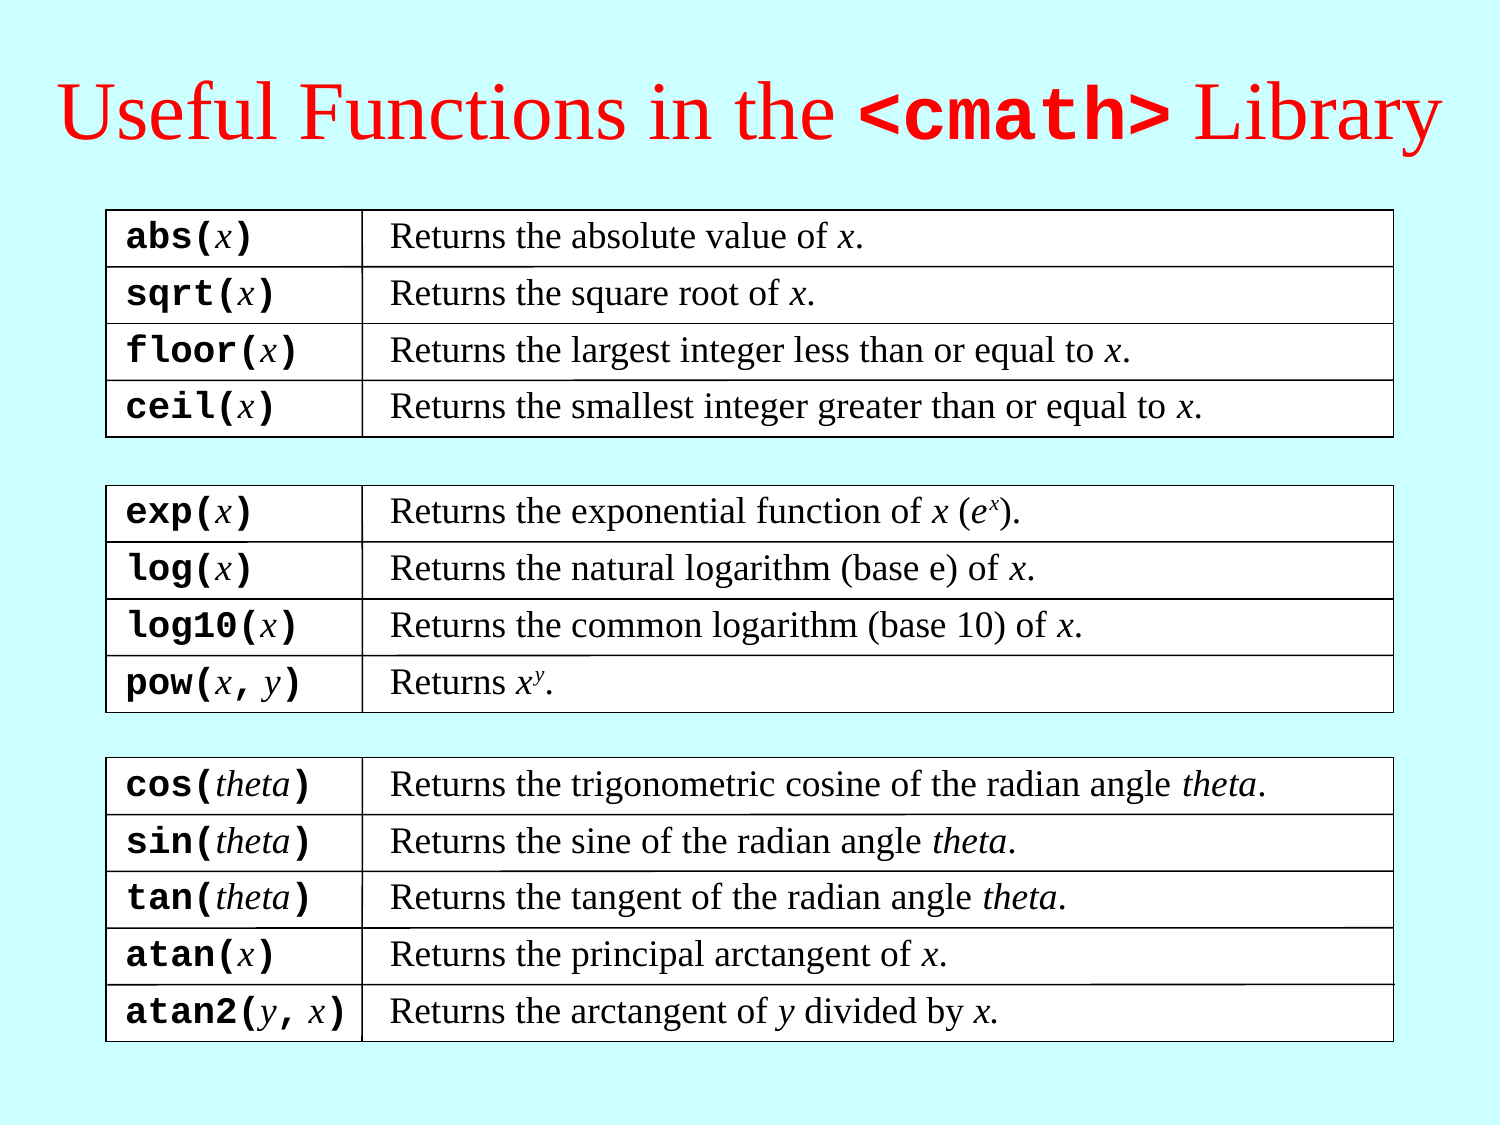

# Useful Functions in the <cmath> Library
abs(x)
Returns the absolute value of x.

sqrt(x)
Returns the square root of x.
floor(x)
Returns the largest integer less than or equal to x.
ceil(x)
Returns the smallest integer greater than or equal to x.
exp(x)
Returns the exponential function of x (e x).

log(x)
Returns the natural logarithm (base e) of x.
log10(x)
Returns the common logarithm (base 10) of x.
pow(x, y)
Returns x y.
cos(theta)
Returns the trigonometric cosine of the radian angle theta.

sin(theta)
Returns the sine of the radian angle theta.
tan(theta)
Returns the tangent of the radian angle theta.
atan(x)
Returns the principal arctangent of x.
atan2(y, x)
Returns the arctangent of y divided by x.